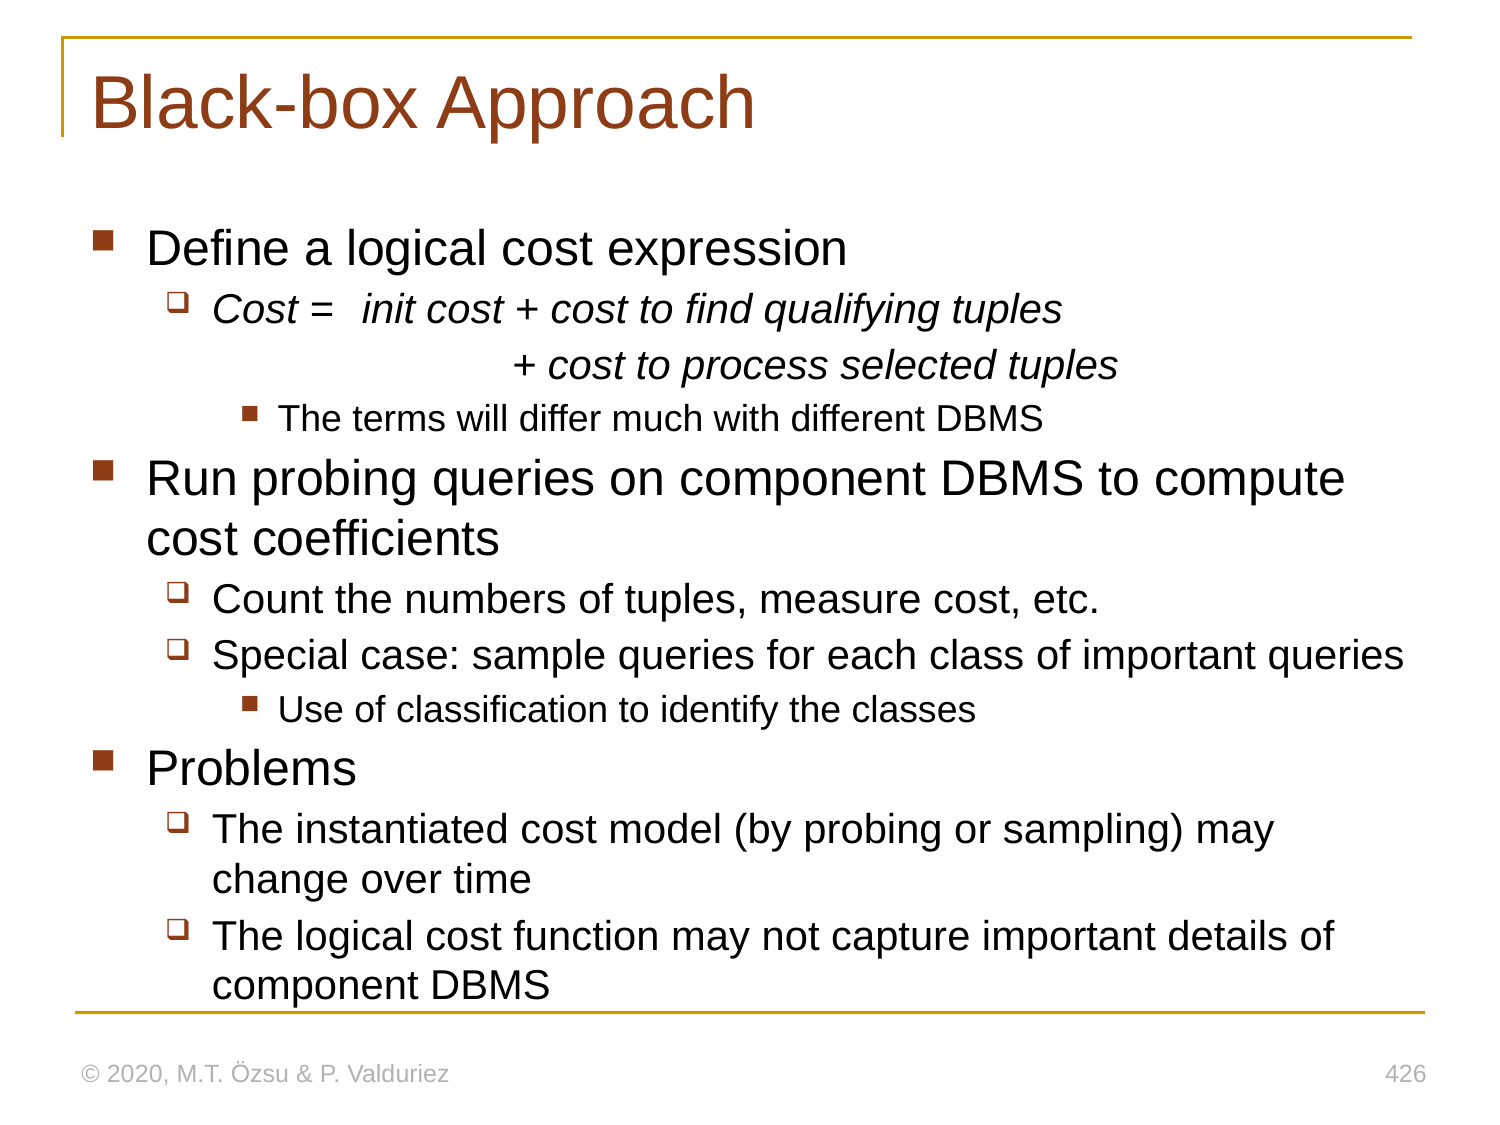

# Black-box Approach
Define a logical cost expression
Cost = 	init cost + cost to find qualifying tuples
			+ cost to process selected tuples
The terms will differ much with different DBMS
Run probing queries on component DBMS to compute cost coefficients
Count the numbers of tuples, measure cost, etc.
Special case: sample queries for each class of important queries
Use of classification to identify the classes
Problems
The instantiated cost model (by probing or sampling) may change over time
The logical cost function may not capture important details of component DBMS

© 2020, M.T. Özsu & P. Valduriez
426